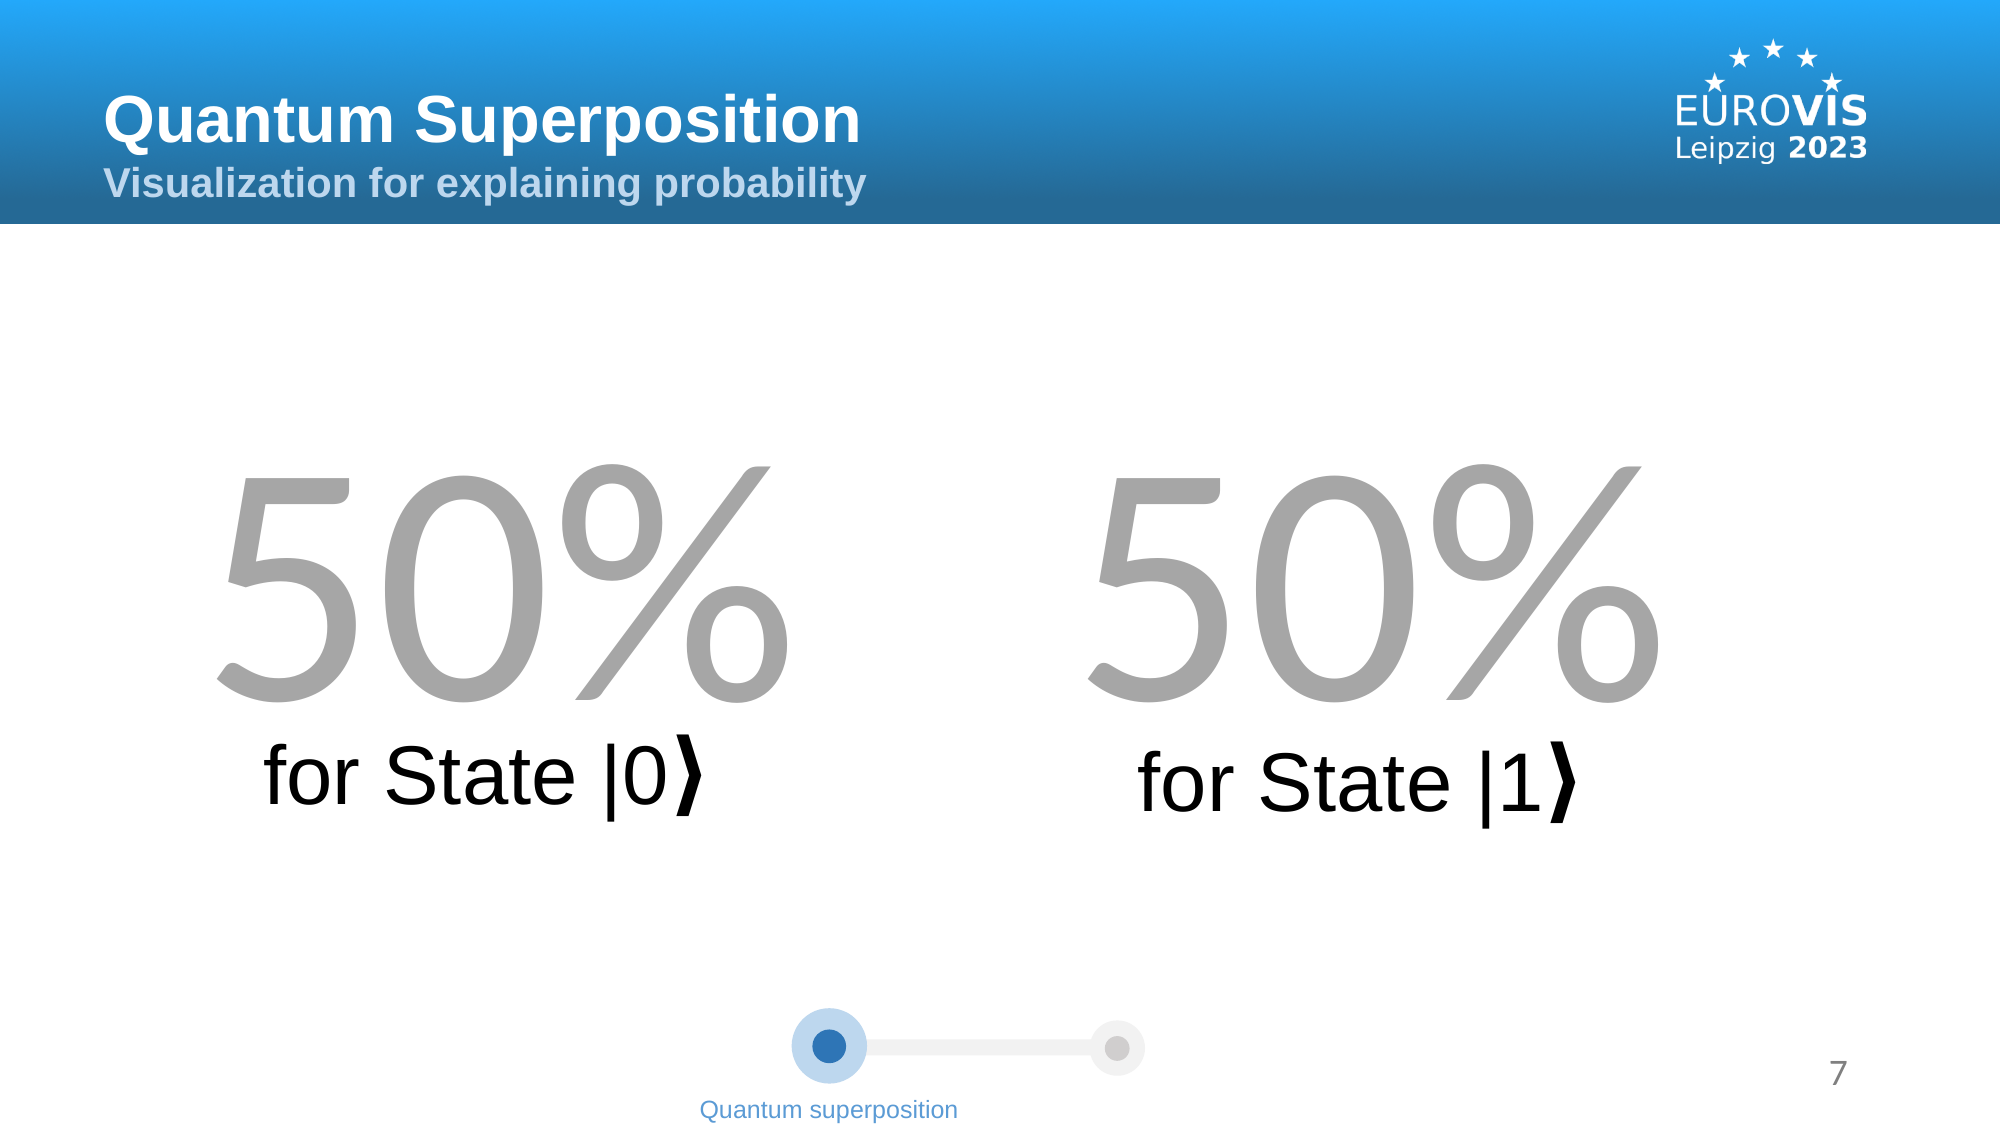

Quantum Superposition
Visualization for explaining probability
50%
50%
for State |0⟩
for State |1⟩

7
Quantum superposition